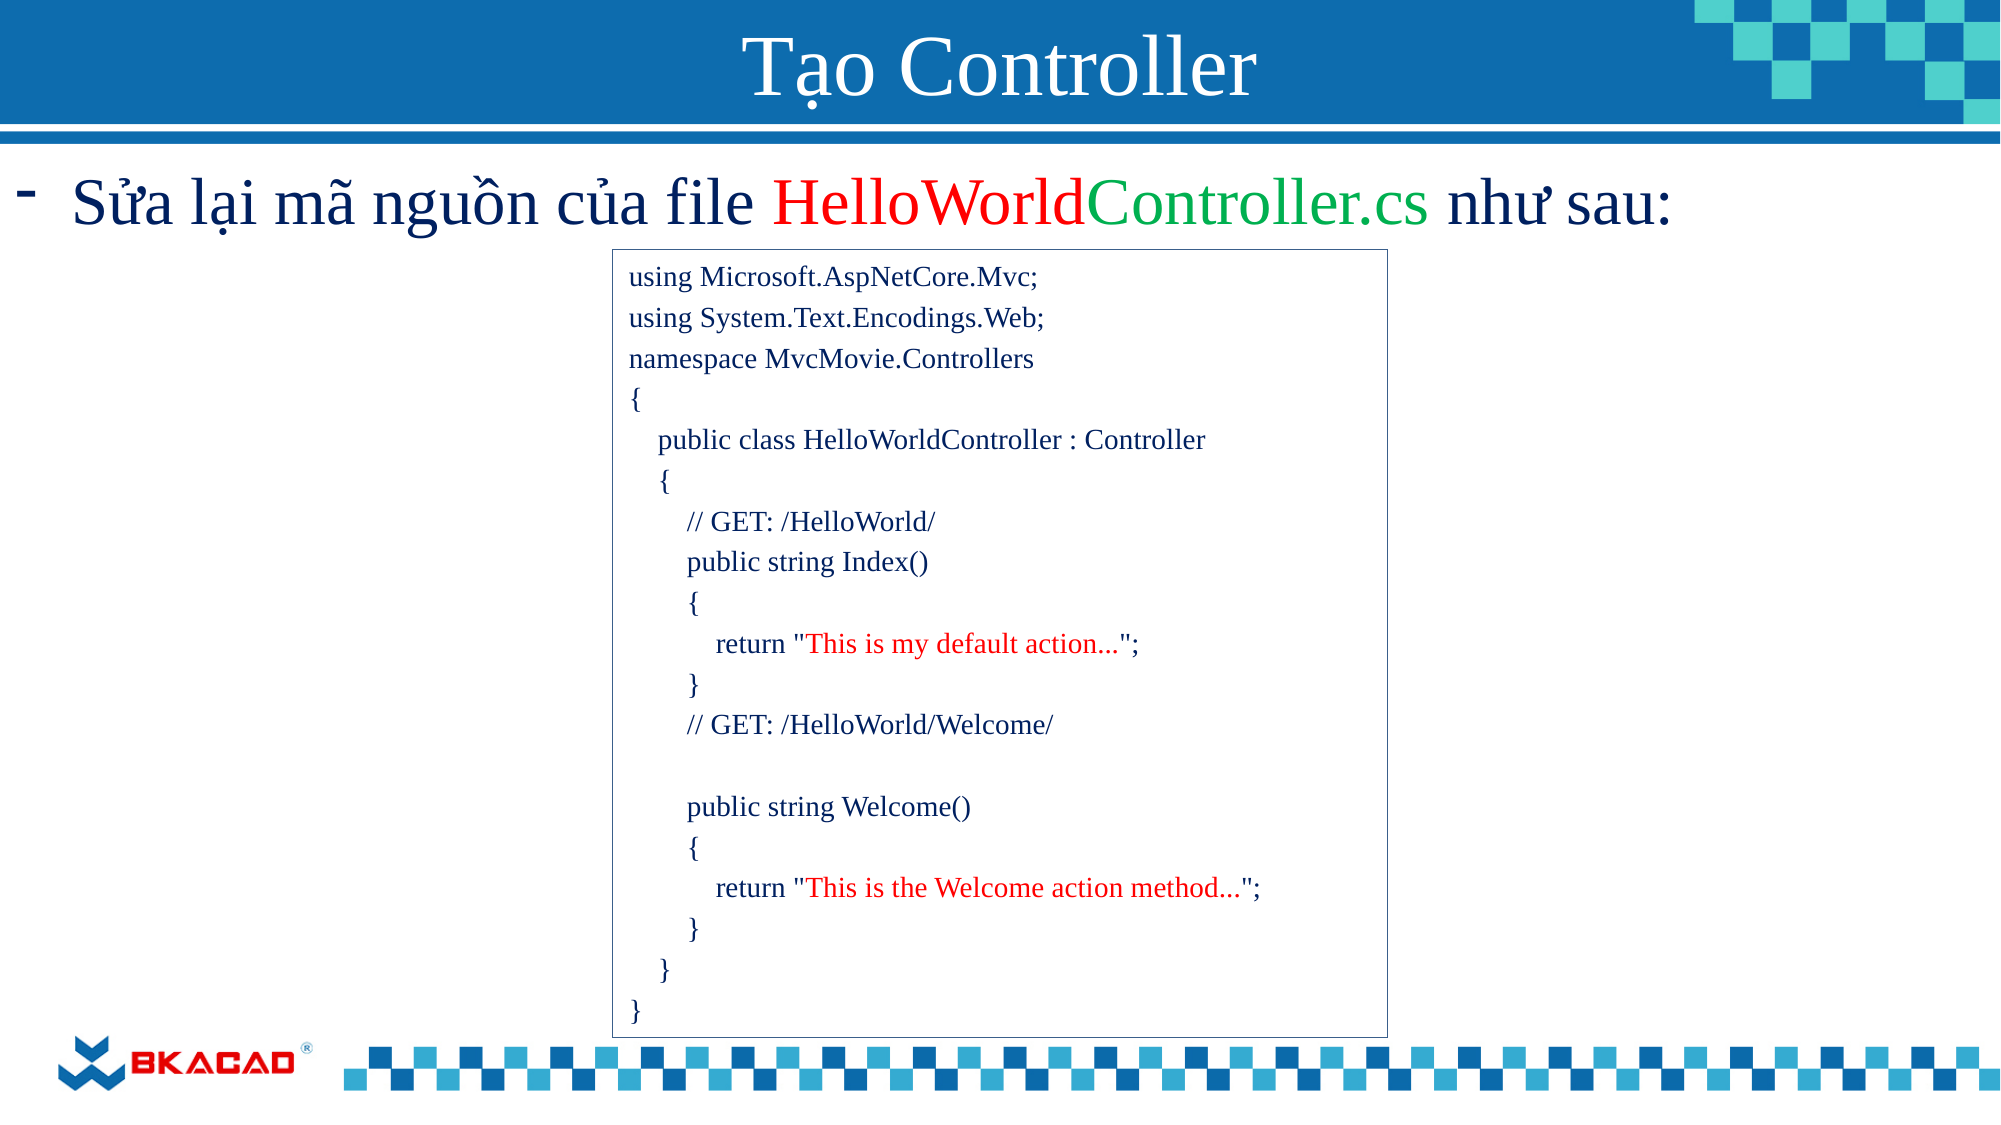

# Tạo Controller
Sửa lại mã nguồn của file HelloWorldController.cs như sau:
using Microsoft.AspNetCore.Mvc;
using System.Text.Encodings.Web;
namespace MvcMovie.Controllers
{
    public class HelloWorldController : Controller
    {
        // GET: /HelloWorld/
        public string Index()
        {
            return "This is my default action...";
        }
        // GET: /HelloWorld/Welcome/

        public string Welcome()
        {
            return "This is the Welcome action method...";
        }
    }
}